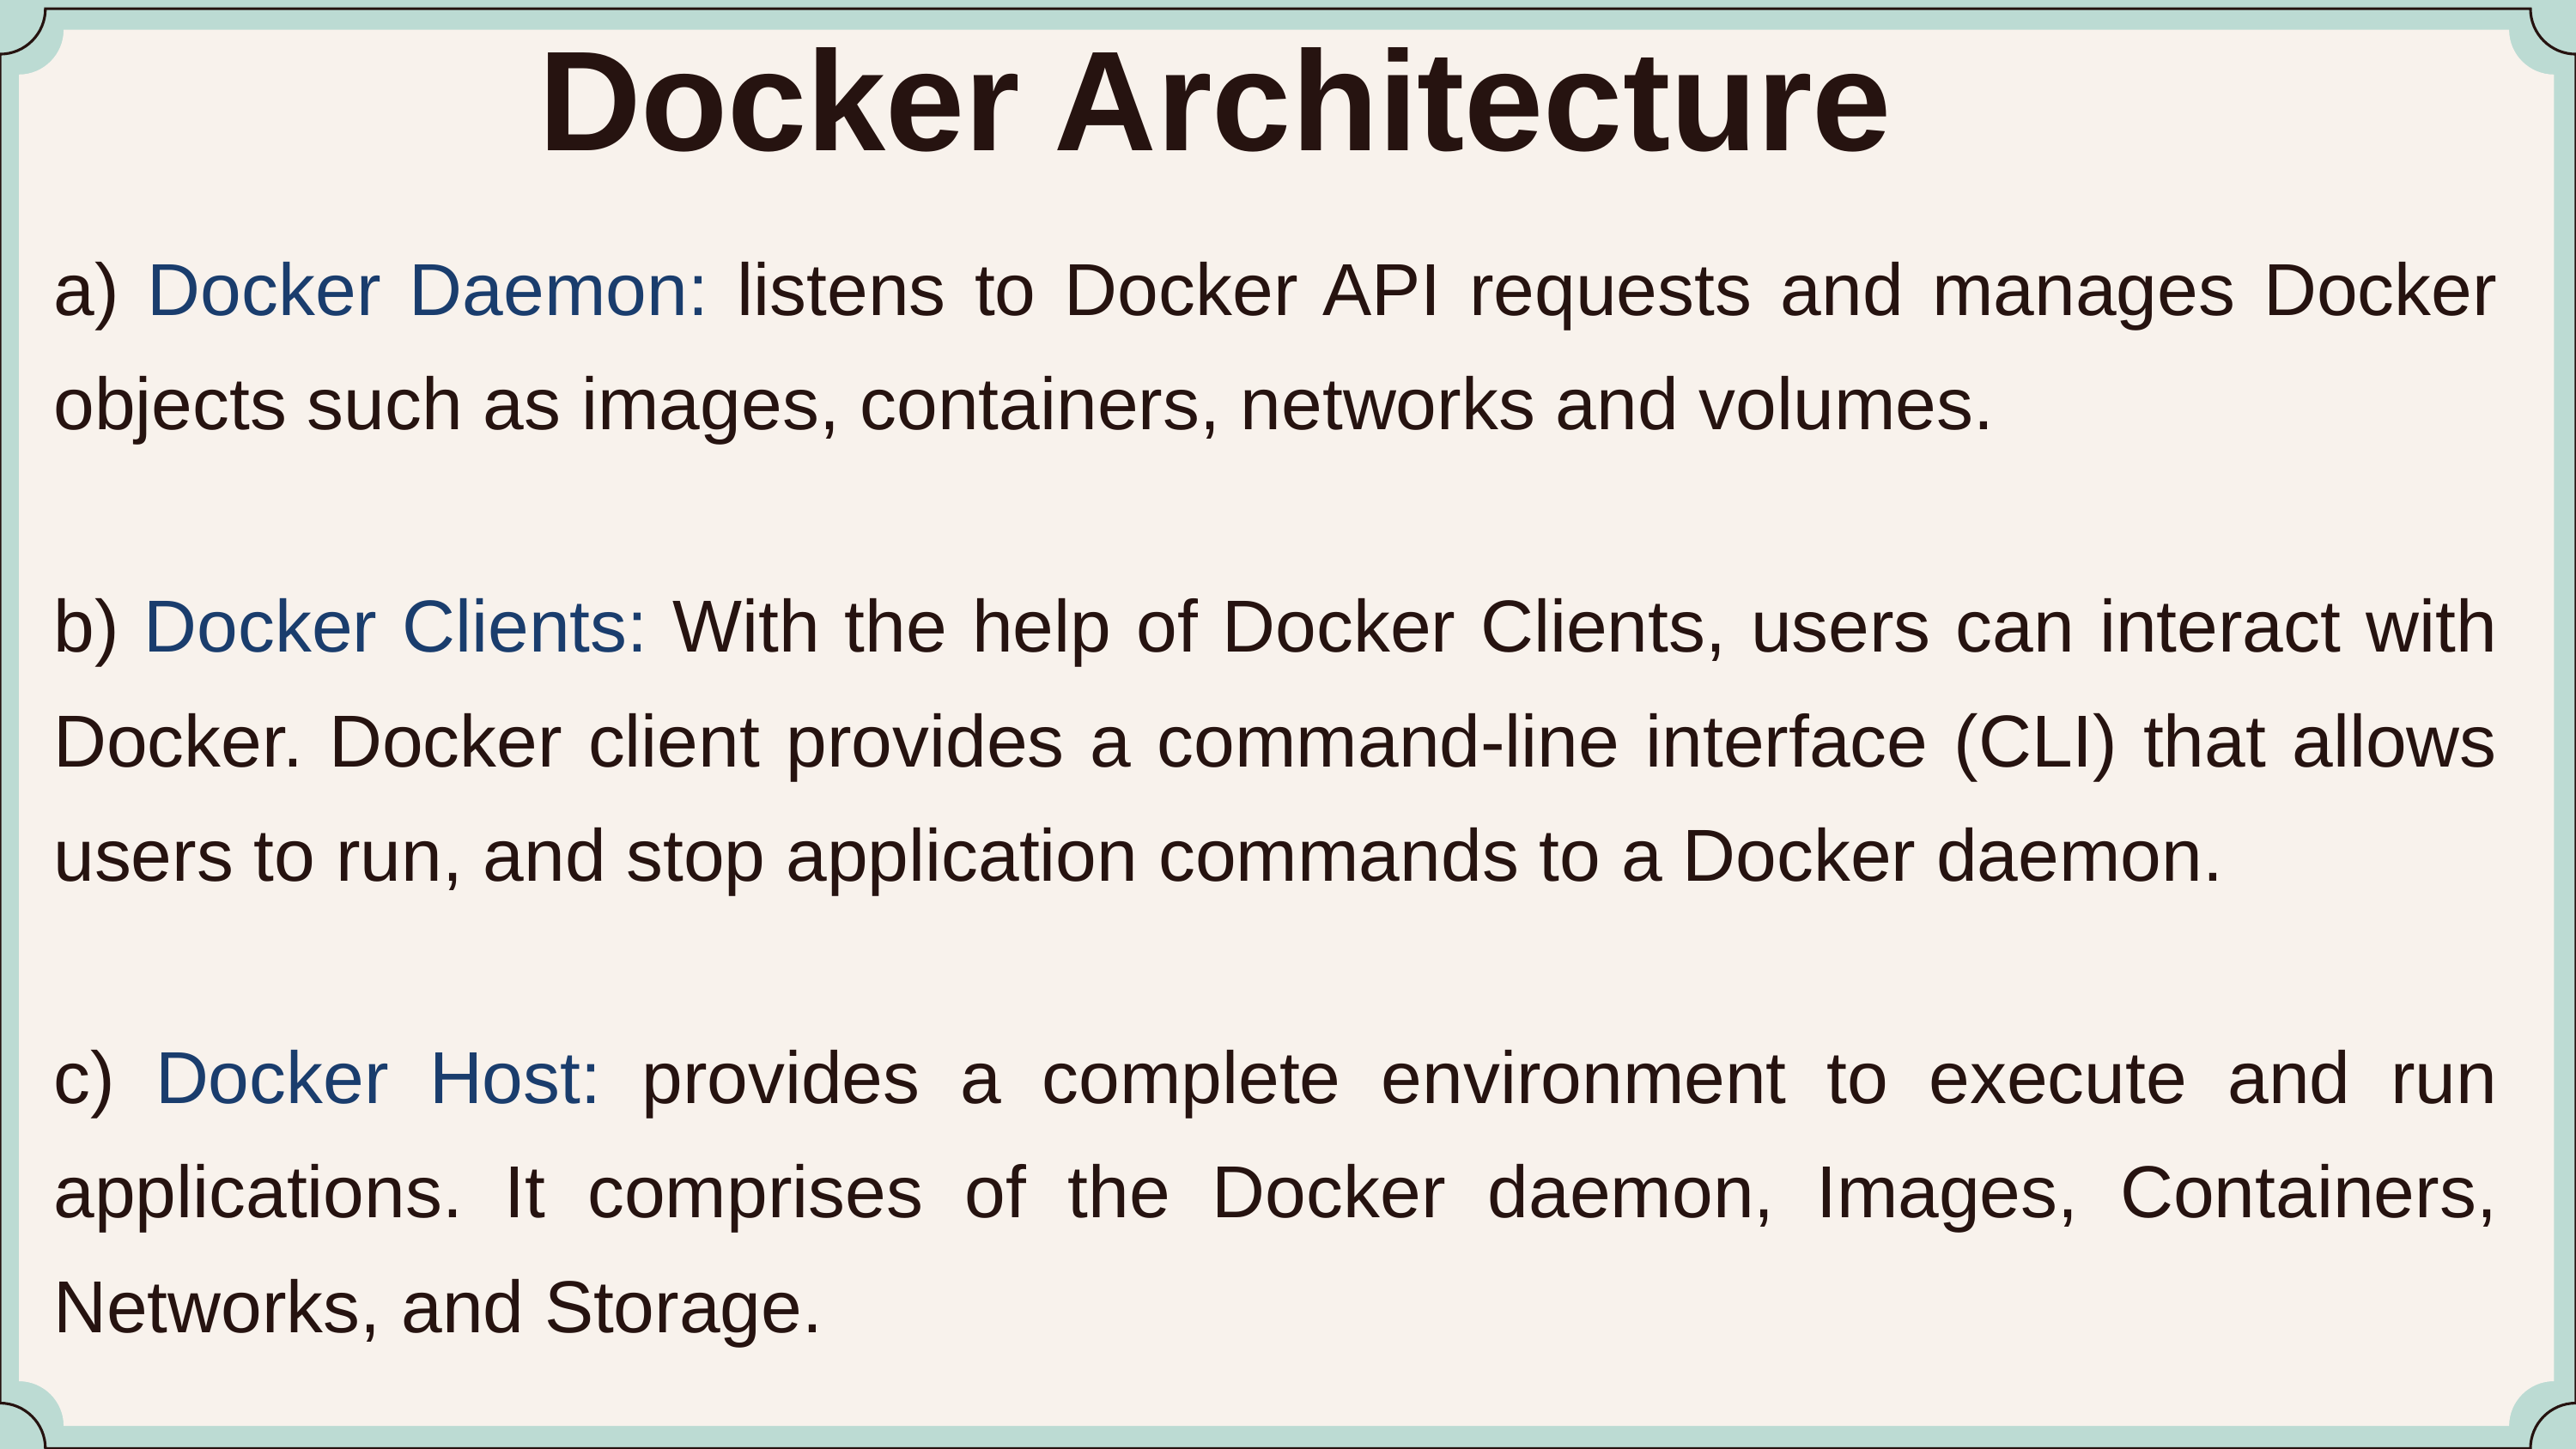

Docker Architecture
a) Docker Daemon: listens to Docker API requests and manages Docker objects such as images, containers, networks and volumes.

b) Docker Clients: With the help of Docker Clients, users can interact with Docker. Docker client provides a command-line interface (CLI) that allows users to run, and stop application commands to a Docker daemon.

c) Docker Host: provides a complete environment to execute and run applications. It comprises of the Docker daemon, Images, Containers, Networks, and Storage.